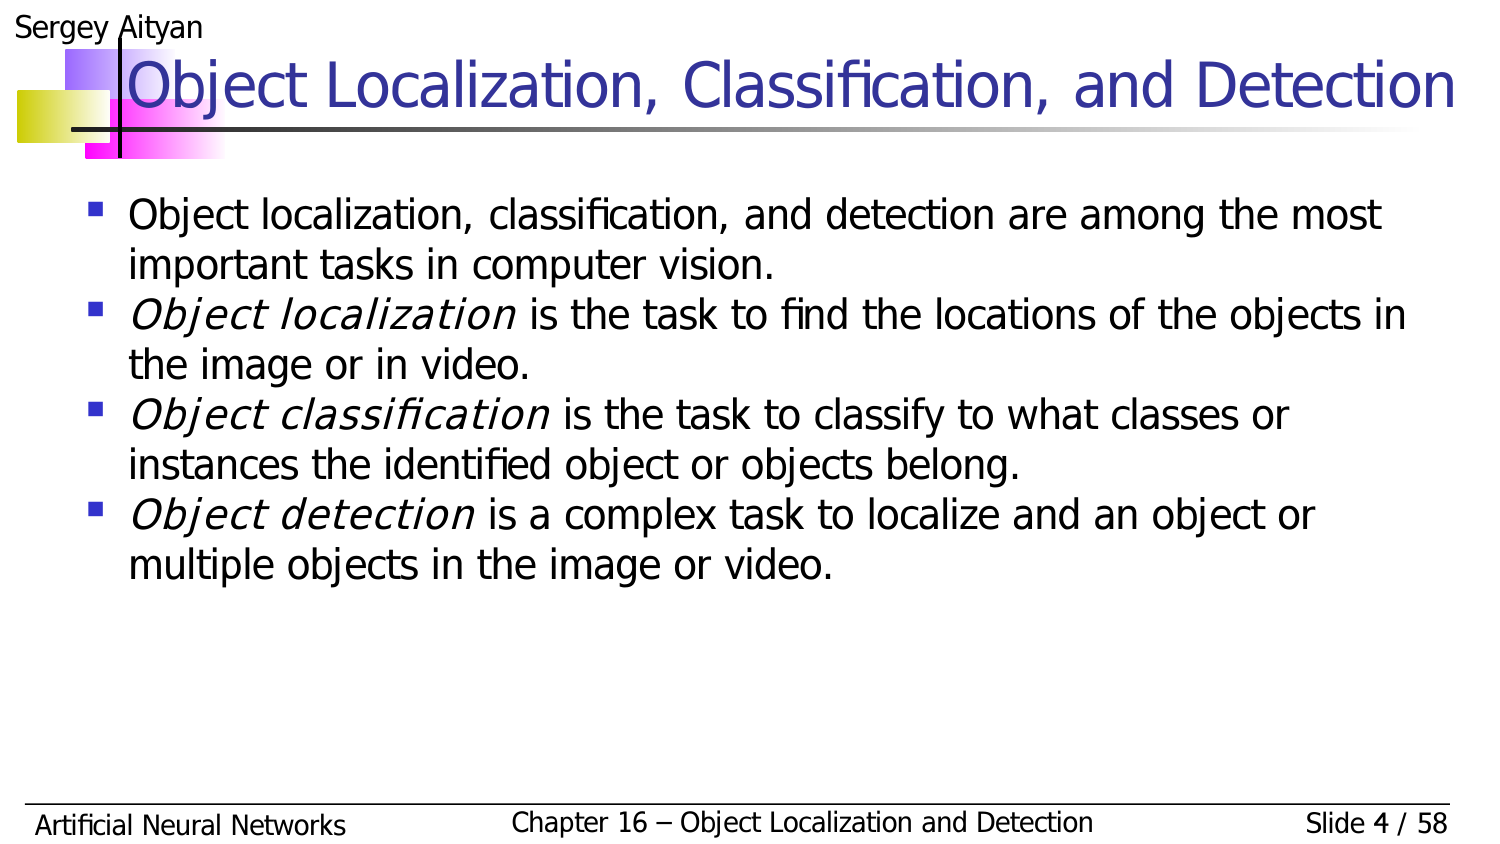

# Object Localization, Classification, and Detection
Object localization, classification, and detection are among the most important tasks in computer vision.
Object localization is the task to find the locations of the objects in the image or in video.
Object classification is the task to classify to what classes or instances the identified object or objects belong.
Object detection is a complex task to localize and an object or  multiple objects in the image or video.